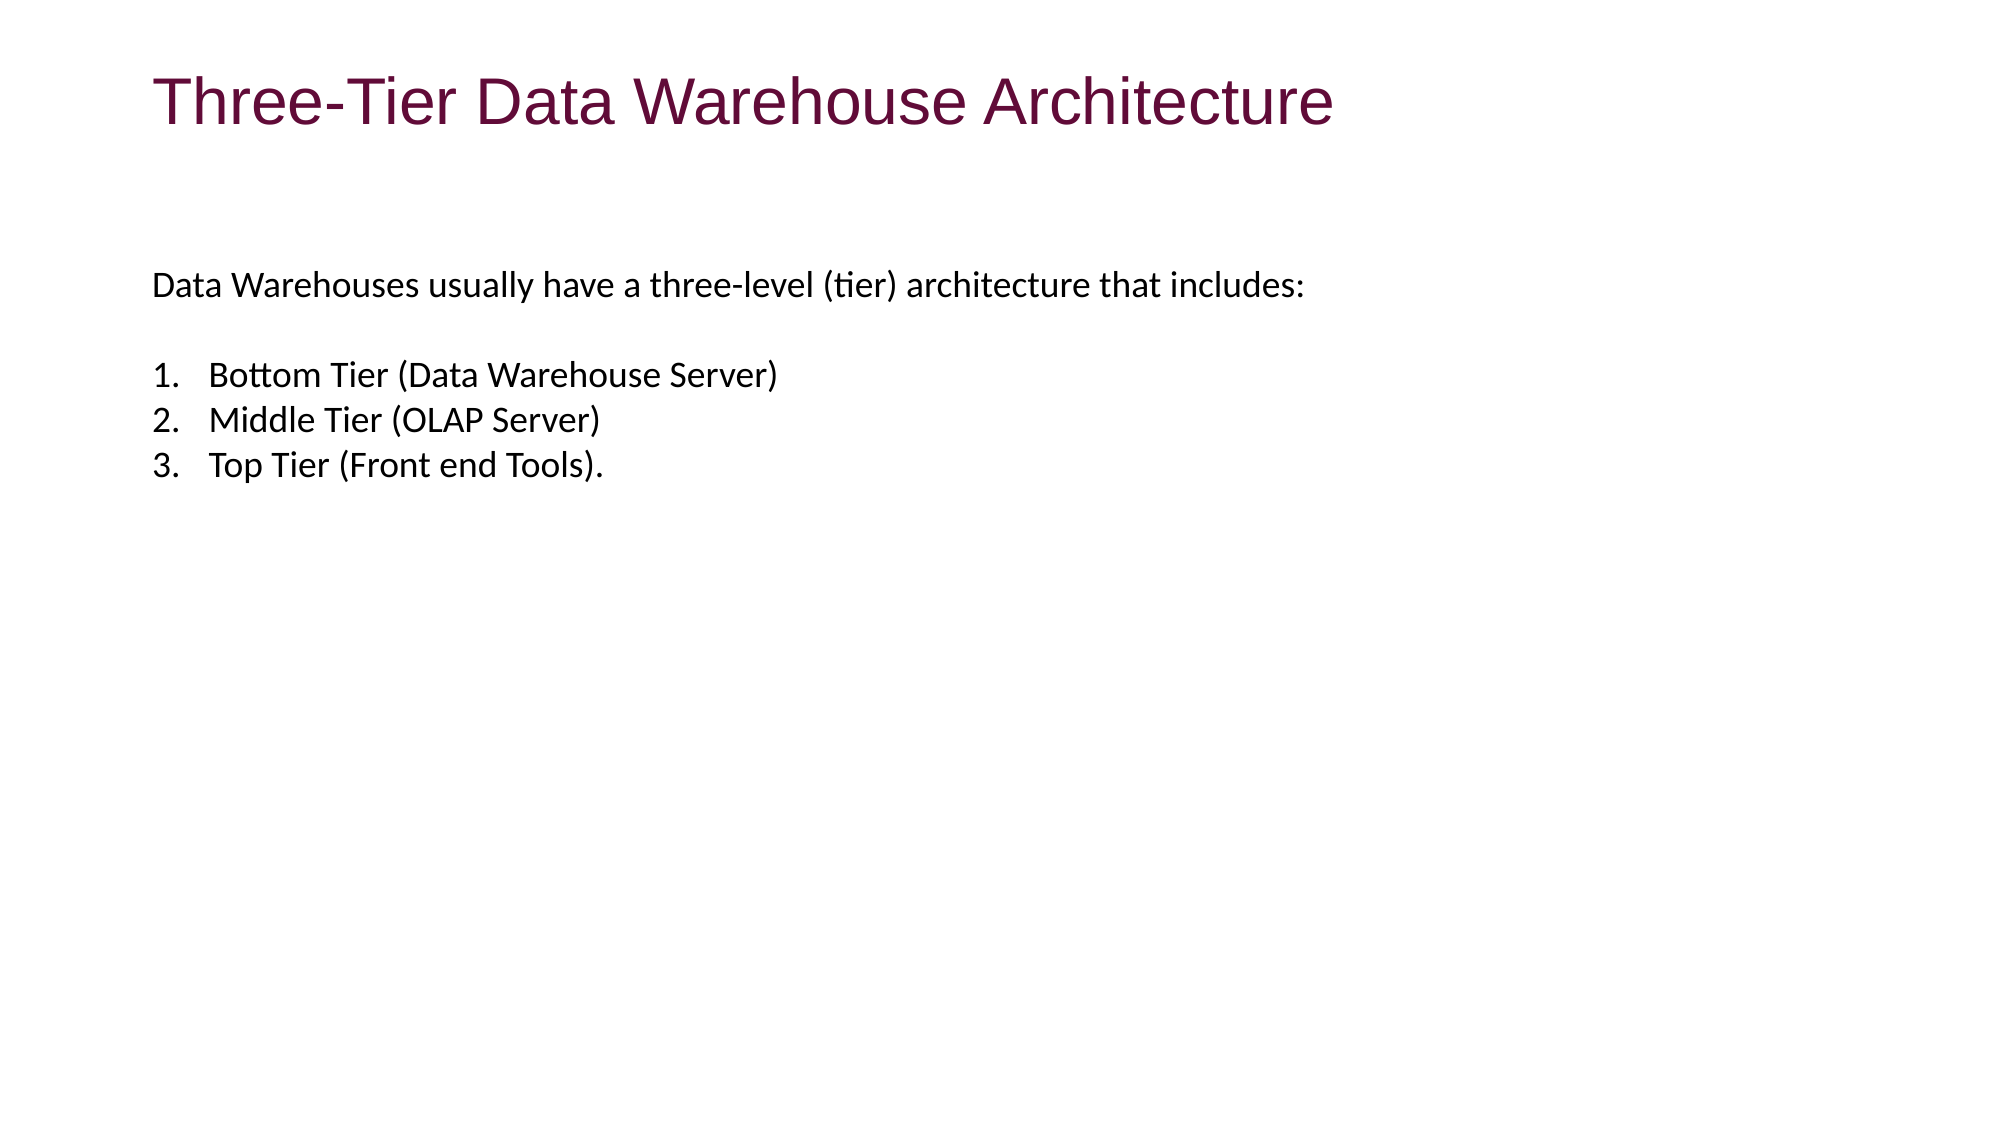

# Three-Tier Data Warehouse Architecture
Data Warehouses usually have a three-level (tier) architecture that includes:

Bottom Tier (Data Warehouse Server)
Middle Tier (OLAP Server)
Top Tier (Front end Tools).